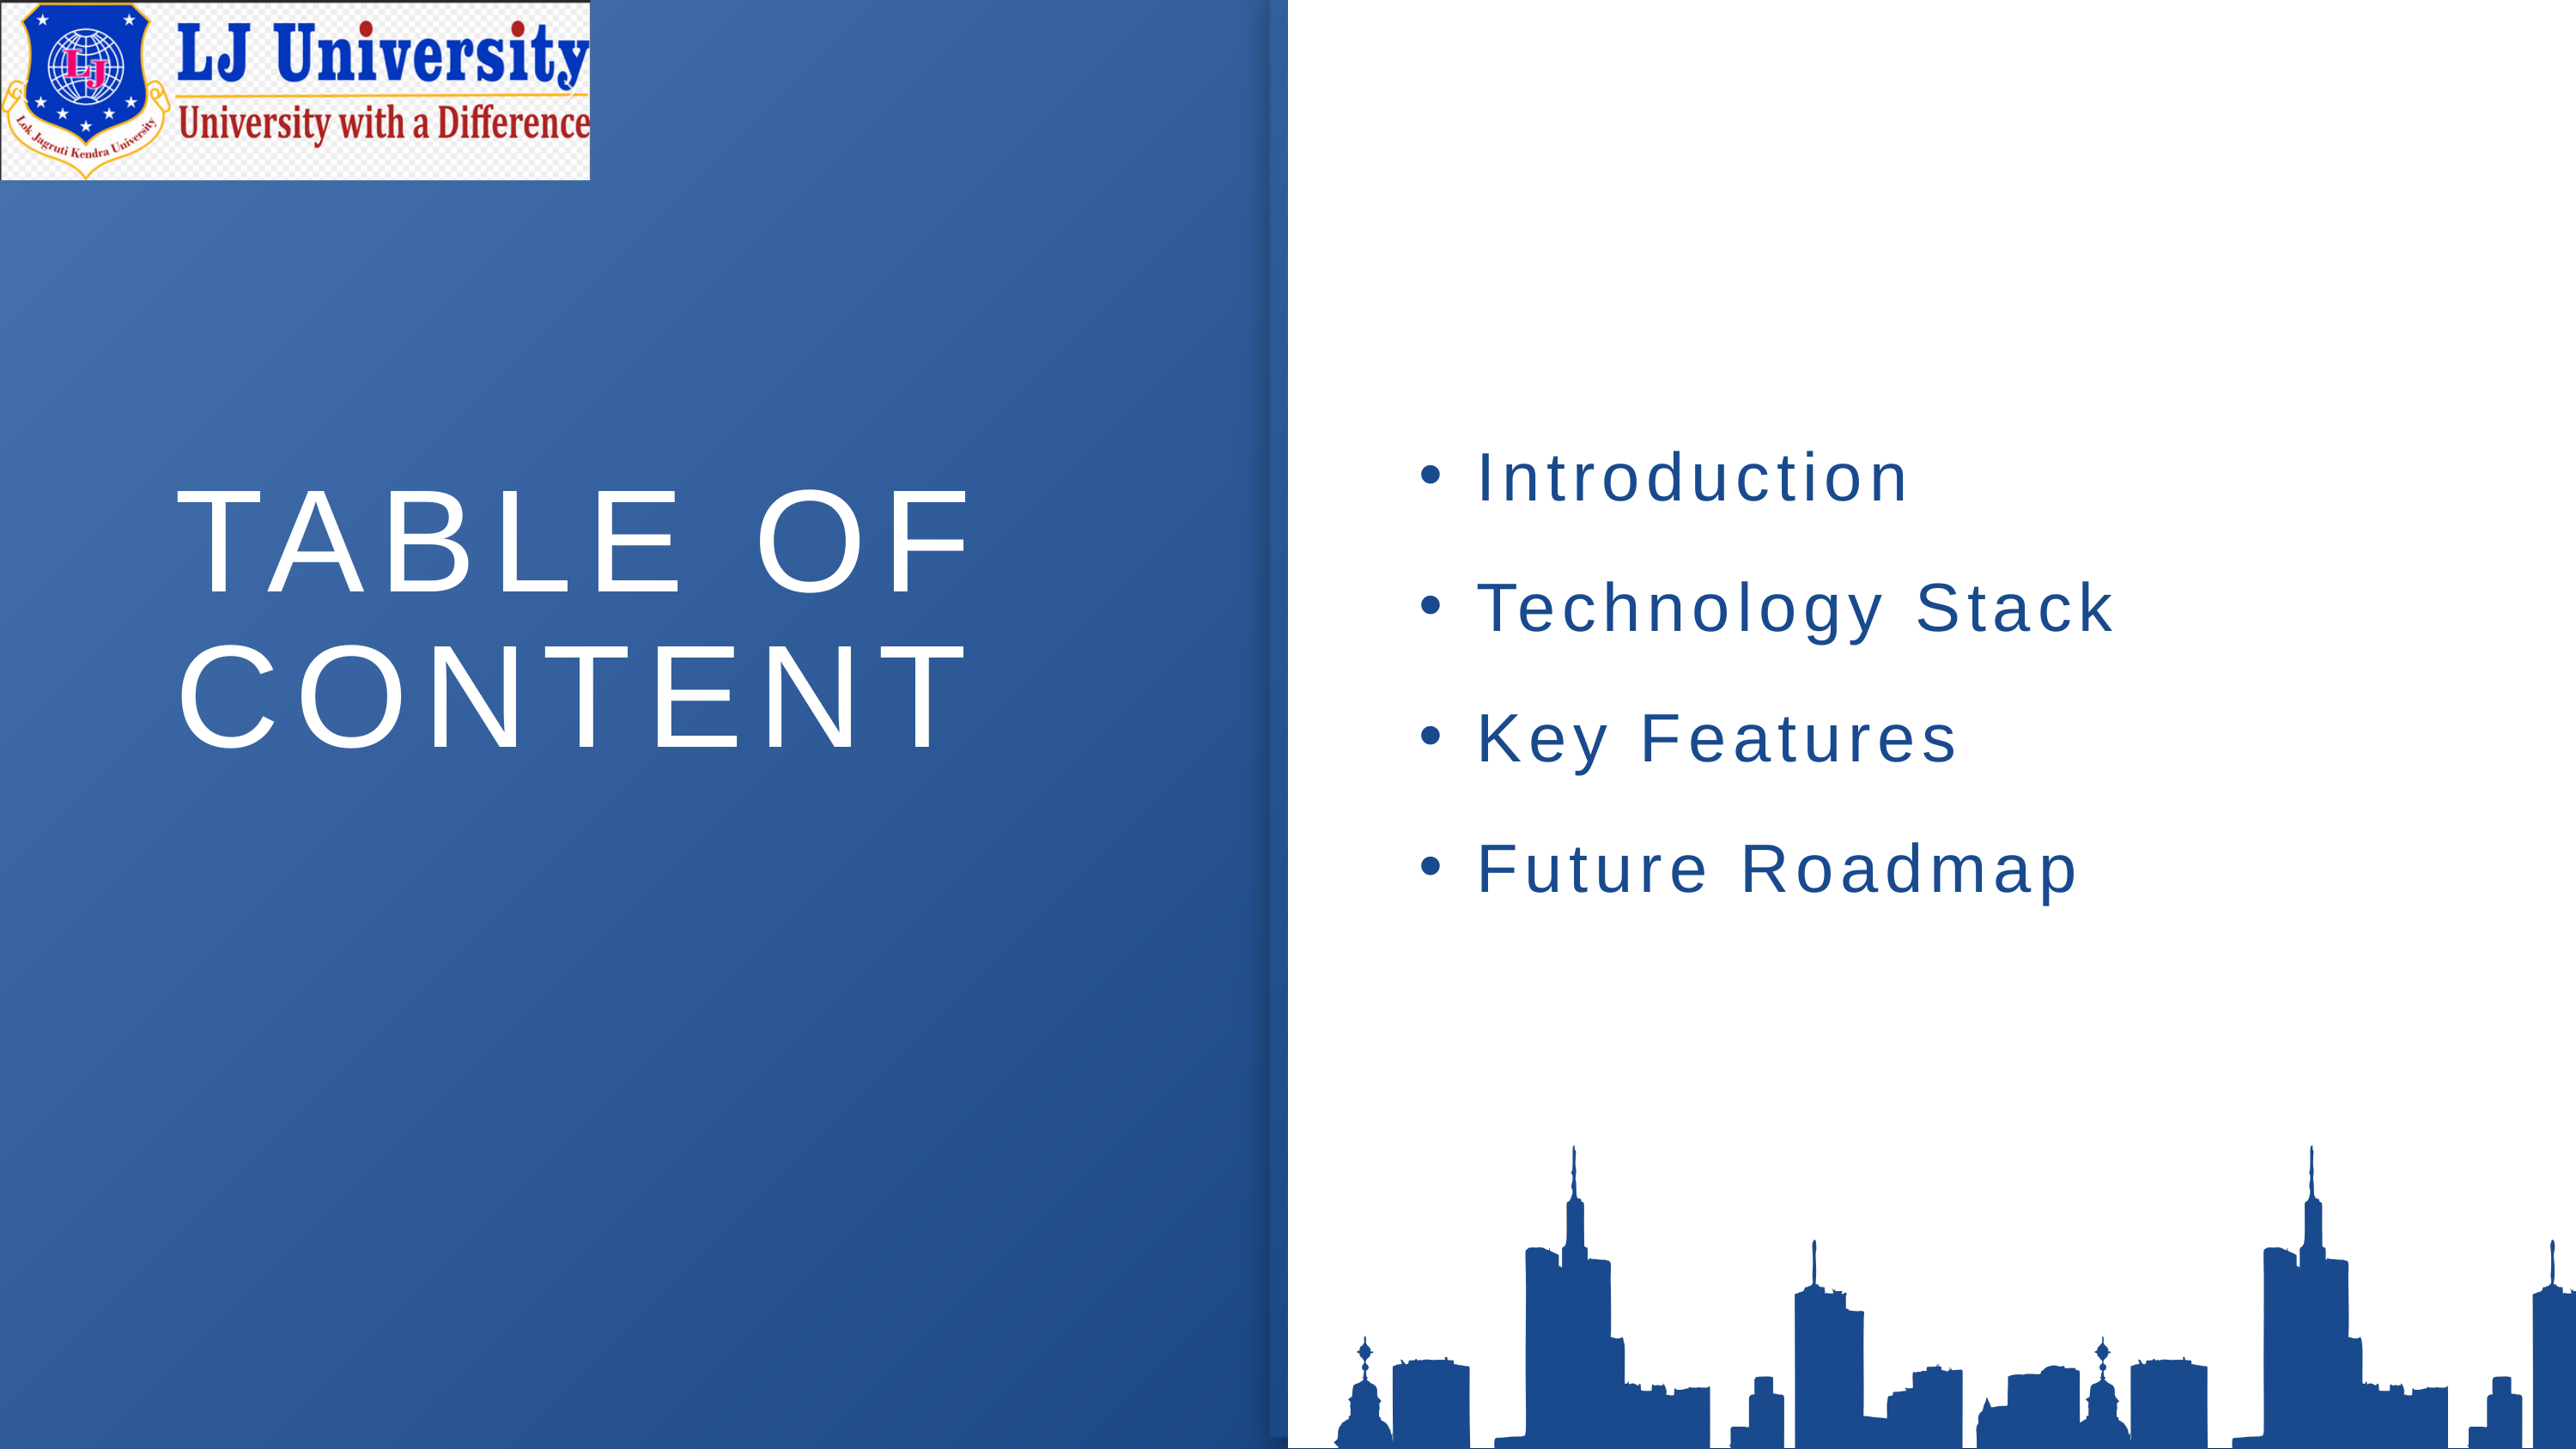

Introduction
Technology Stack
Key Features
Future Roadmap
TABLE OF CONTENT